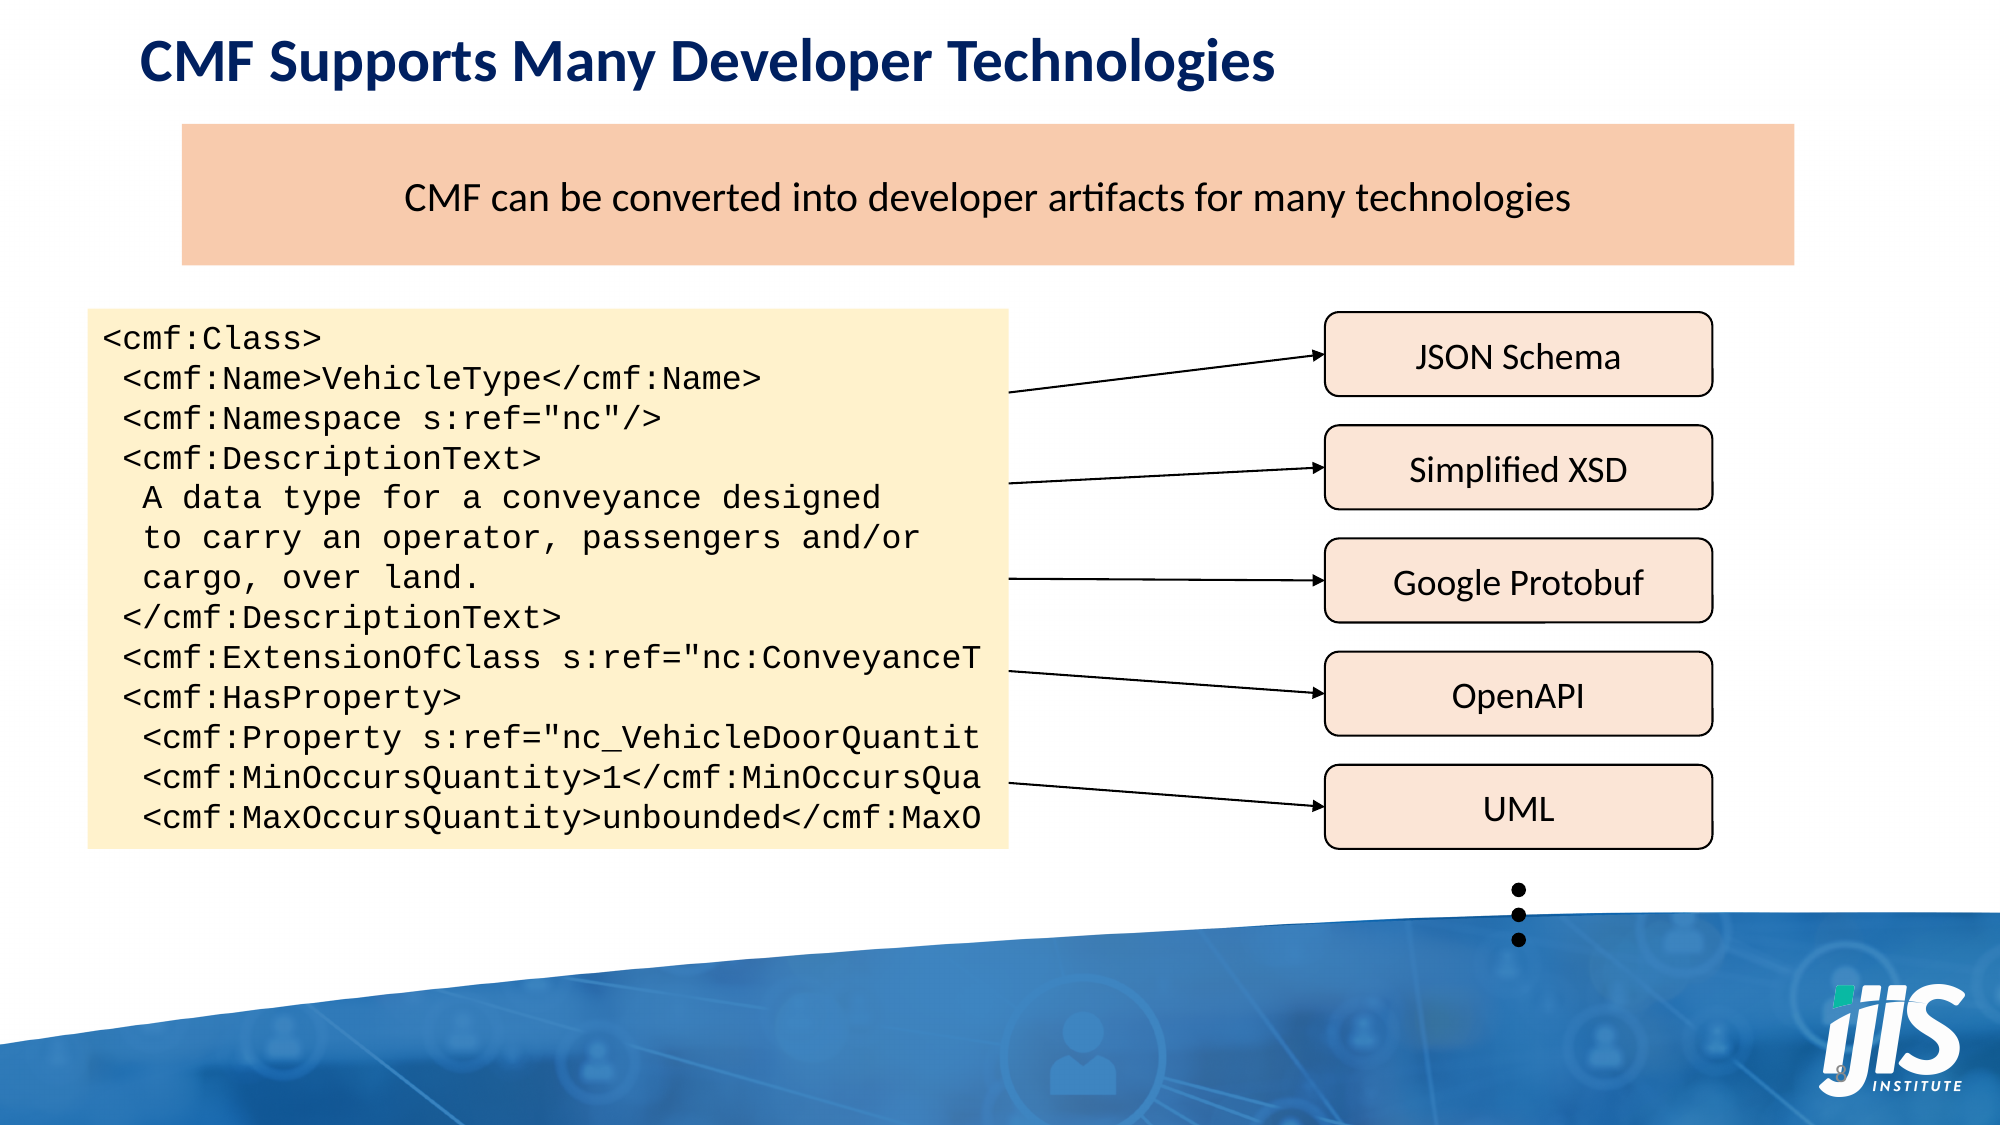

# CMF Supports Many Developer Technologies
CMF can be converted into developer artifacts for many technologies
<cmf:Class>
 <cmf:Name>VehicleType</cmf:Name>
 <cmf:Namespace s:ref="nc"/>
 <cmf:DescriptionText>
  A data type for a conveyance designed
  to carry an operator, passengers and/or
  cargo, over land.
 </cmf:DescriptionText>
 <cmf:ExtensionOfClass s:ref="nc:ConveyanceT
 <cmf:HasProperty>
  <cmf:Property s:ref="nc_VehicleDoorQuantit
  <cmf:MinOccursQuantity>1</cmf:MinOccursQua
  <cmf:MaxOccursQuantity>unbounded</cmf:MaxO

JSON Schema
Simplified XSD
Google Protobuf
OpenAPI
UML

8